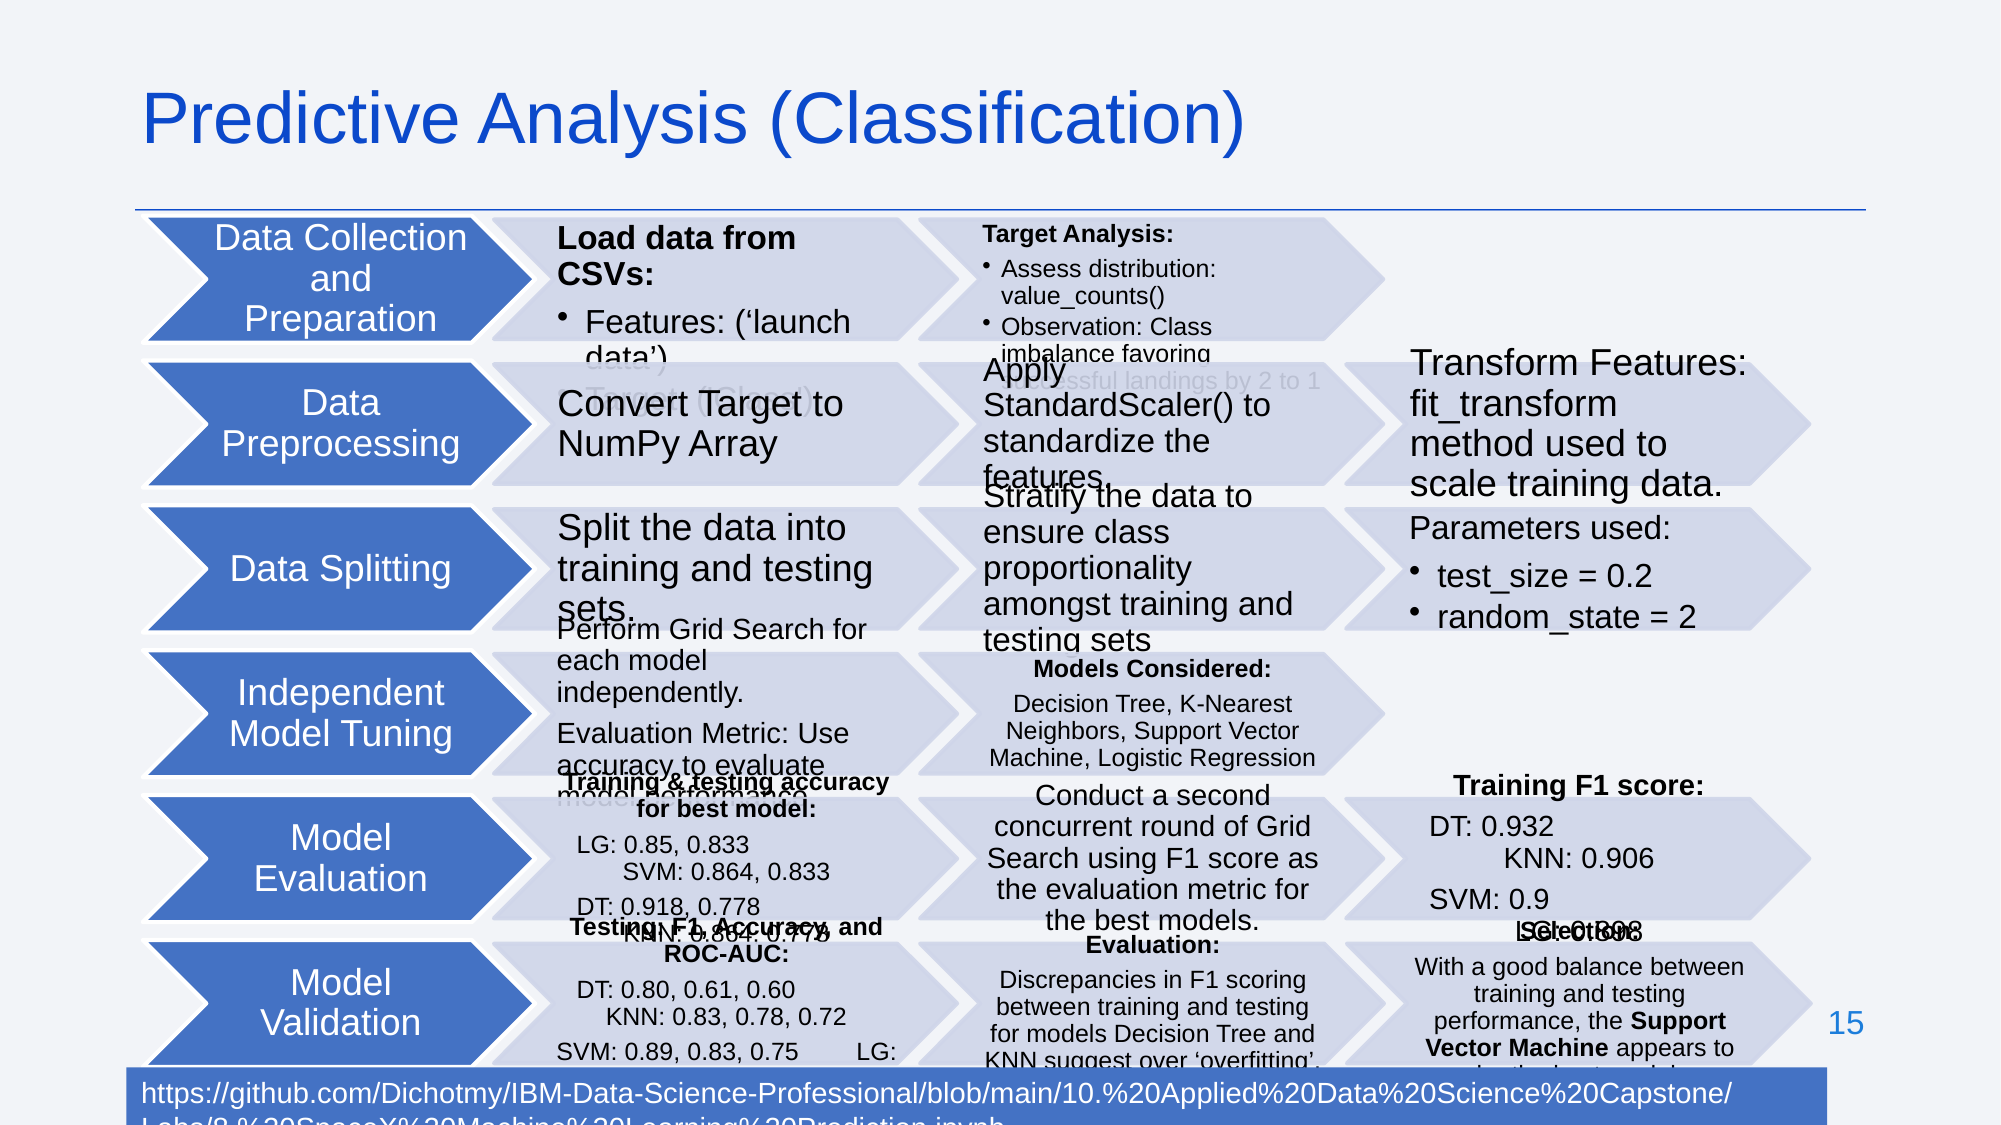

Predictive Analysis (Classification)
Data Collection and Preparation
Load data from CSVs:
Features: (‘launch data’)
Target: ('Class')
Target Analysis:
Assess distribution: value_counts()
Observation: Class imbalance favoring successful landings by 2 to 1
Data Preprocessing
Convert Target to NumPy Array
Apply StandardScaler() to standardize the features.
Transform Features: fit_transform method used to scale training data.
Data Splitting
Split the data into training and testing sets.
Stratify the data to ensure class proportionality amongst training and testing sets
Parameters used:
test_size = 0.2
random_state = 2
Independent Model Tuning
Perform Grid Search for each model independently.
Evaluation Metric: Use accuracy to evaluate model performance.
Models Considered:
Decision Tree, K-Nearest Neighbors, Support Vector Machine, Logistic Regression
Model Evaluation
Training & testing accuracy for best model:
LG: 0.85, 0.833	SVM: 0.864, 0.833
DT: 0.918, 0.778	KNN: 0.864, 0.778
Conduct a second concurrent round of Grid Search using F1 score as the evaluation metric for the best models.
Training F1 score:
DT: 0.932		KNN: 0.906
SVM: 0.9		LG: 0.898
Model Validation
Testing: F1, Accuracy, and ROC-AUC:
DT: 0.80, 0.61, 0.60	KNN: 0.83, 0.78, 0.72
SVM: 0.89, 0.83, 0.75	LG: 0.89, 0.83, 0.71
Evaluation:
Discrepancies in F1 scoring between training and testing for models Decision Tree and KNN suggest over ‘overfitting’.
Selection:
With a good balance between training and testing performance, the Support Vector Machine appears to be the best model.
15
https://github.com/Dichotmy/IBM-Data-Science-Professional/blob/main/10.%20Applied%20Data%20Science%20Capstone/Labs/8.%20SpaceX%20Machine%20Learning%20Prediction.ipynb